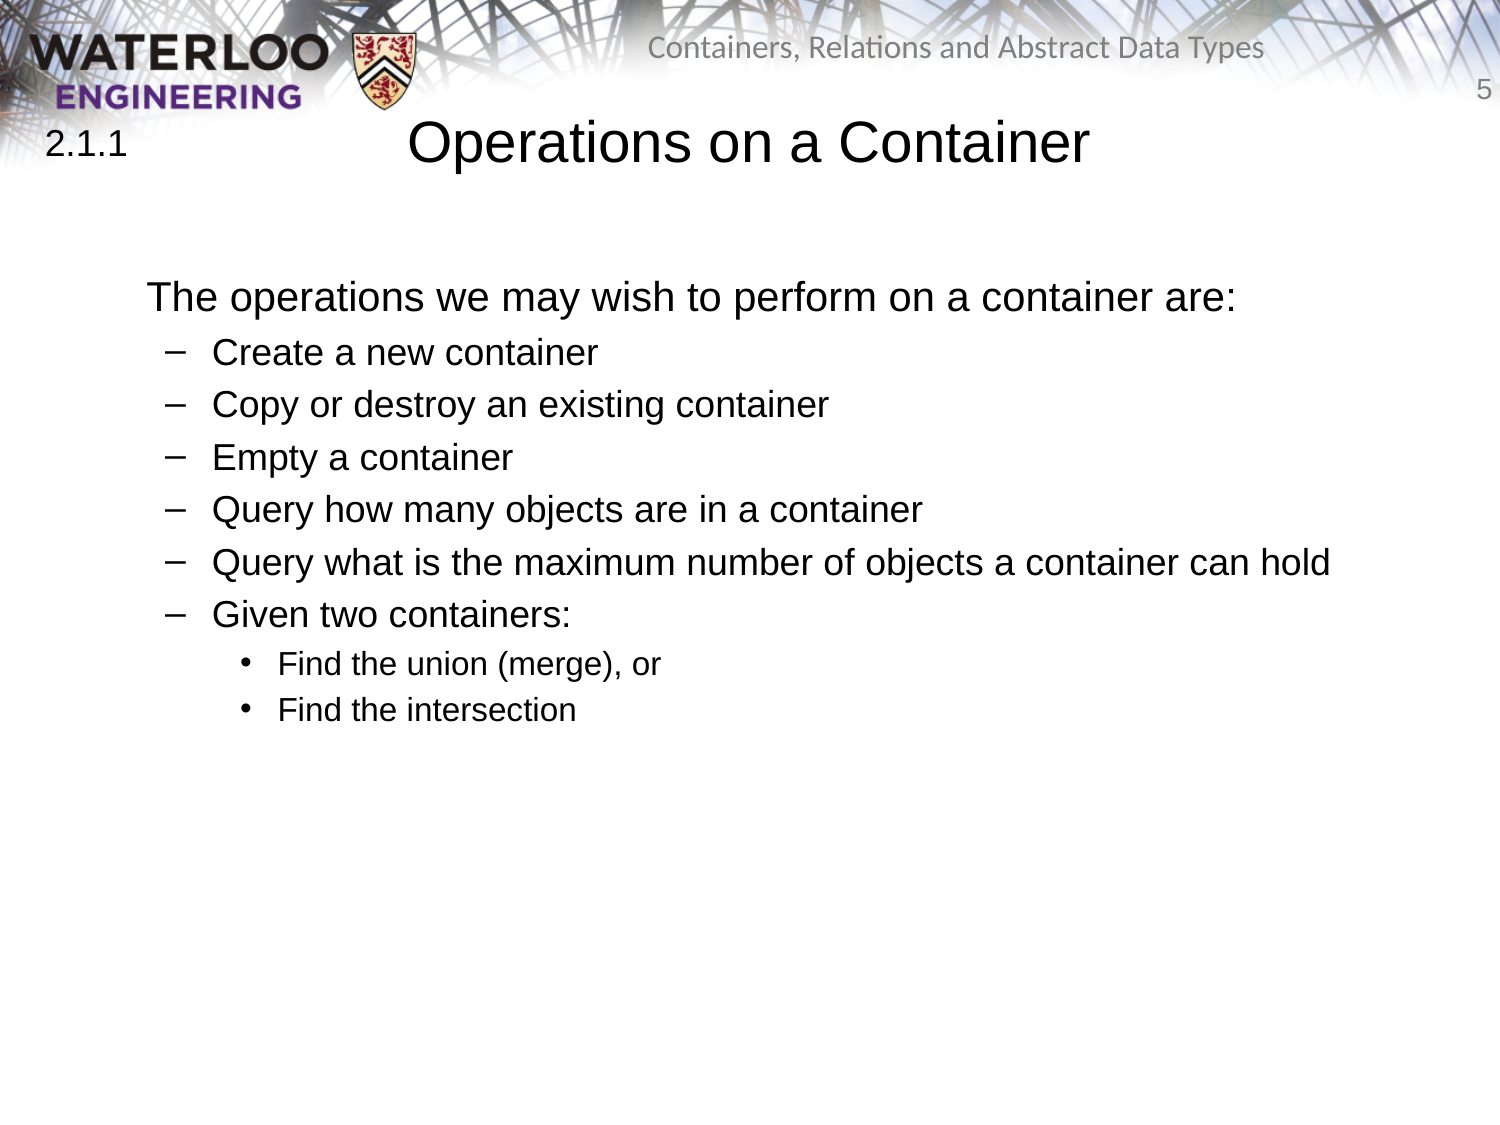

# Operations on a Container
2.1.1
	The operations we may wish to perform on a container are:
Create a new container
Copy or destroy an existing container
Empty a container
Query how many objects are in a container
Query what is the maximum number of objects a container can hold
Given two containers:
Find the union (merge), or
Find the intersection